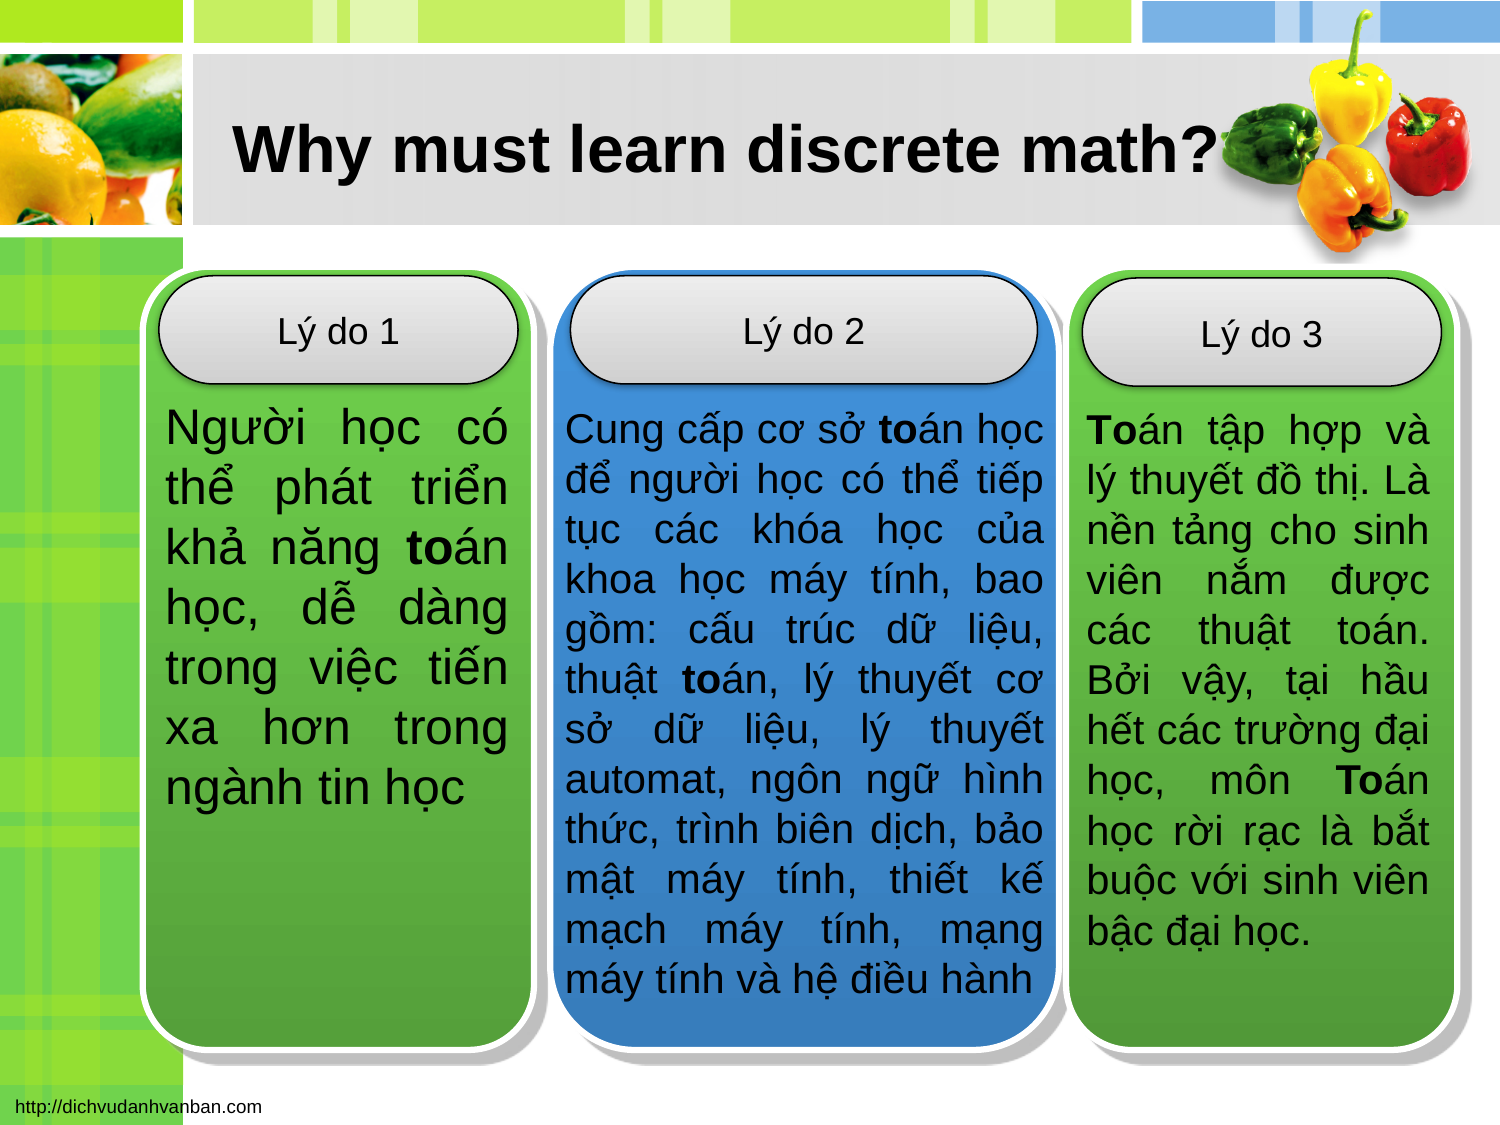

# Why must learn discrete math?

Lý do 1

Lý do 2

Lý do 3
Người học có thể phát triển khả năng toán học, dễ dàng trong việc tiến xa hơn trong ngành tin học
Cung cấp cơ sở toán học để người học có thể tiếp tục các khóa học của khoa học máy tính, bao gồm: cấu trúc dữ liệu, thuật toán, lý thuyết cơ sở dữ liệu, lý thuyết automat, ngôn ngữ hình thức, trình biên dịch, bảo mật máy tính, thiết kế mạch máy tính, mạng máy tính và hệ điều hành
Toán tập hợp và lý thuyết đồ thị. Là nền tảng cho sinh viên nắm được các thuật toán. Bởi vậy, tại hầu hết các trường đại học, môn Toán học rời rạc là bắt buộc với sinh viên bậc đại học.